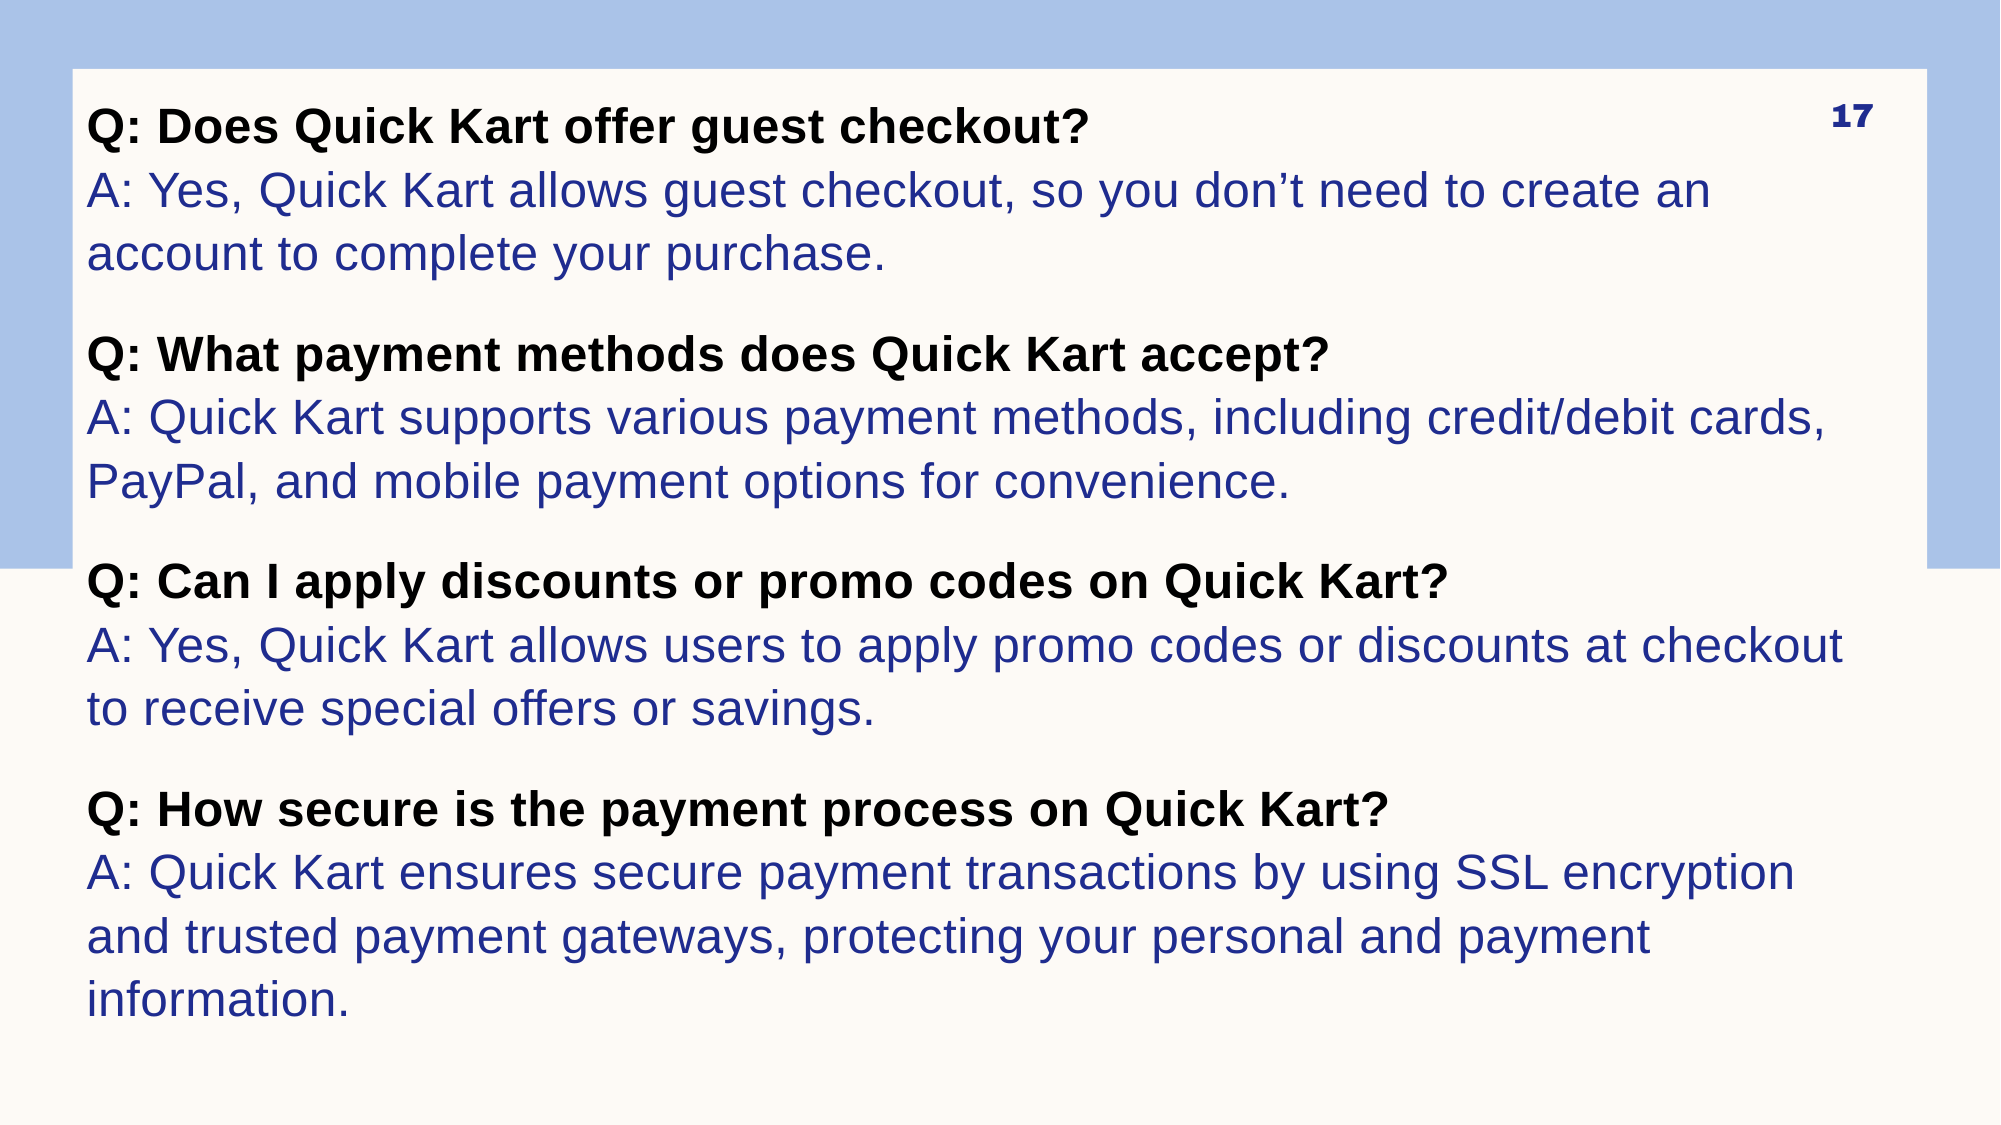

Q: Does Quick Kart offer guest checkout?
A: Yes, Quick Kart allows guest checkout, so you don’t need to create an account to complete your purchase.
Q: What payment methods does Quick Kart accept?
A: Quick Kart supports various payment methods, including credit/debit cards, PayPal, and mobile payment options for convenience.
Q: Can I apply discounts or promo codes on Quick Kart?
A: Yes, Quick Kart allows users to apply promo codes or discounts at checkout to receive special offers or savings.
Q: How secure is the payment process on Quick Kart?
A: Quick Kart ensures secure payment transactions by using SSL encryption and trusted payment gateways, protecting your personal and payment information.

17